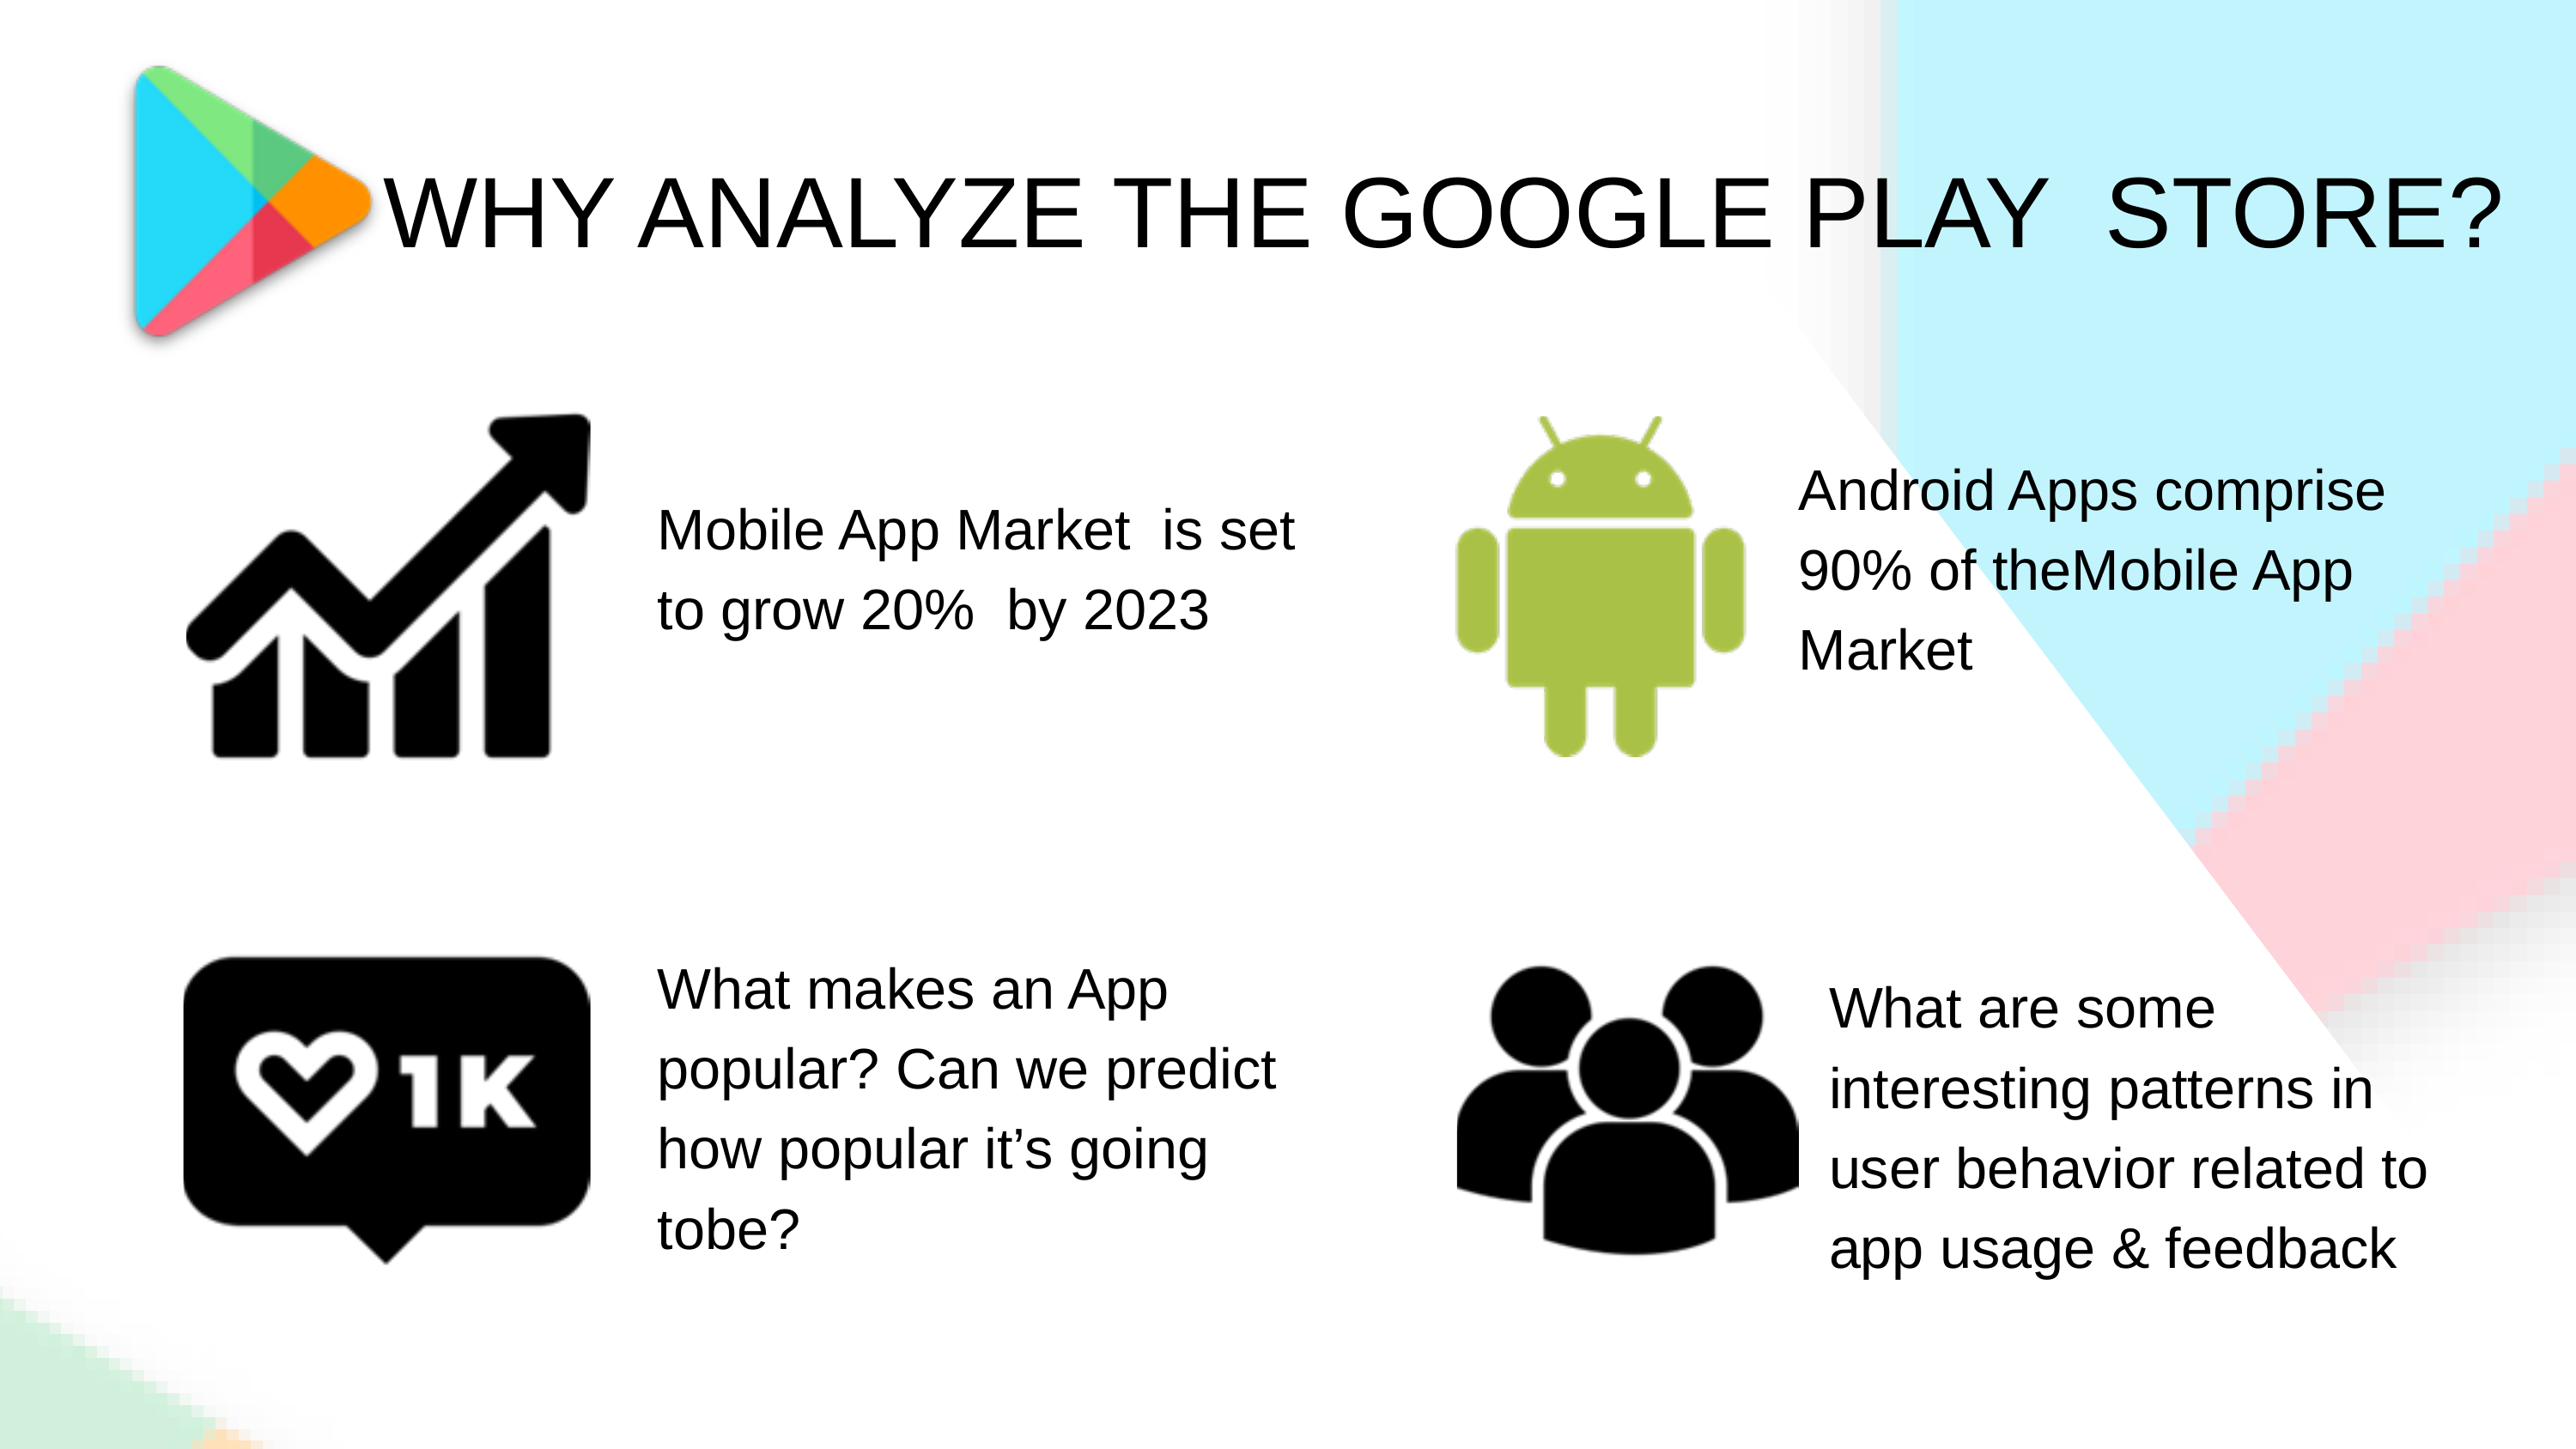

WHY ANALYZE THE GOOGLE PLAY  STORE?

Android Apps comprise 90% of theMobile App Market

Mobile App Market  is set to grow 20%  by 2023

What makes an App popular? Can we predict how popular it’s going tobe?

What are some interesting patterns in user behavior related to app usage & feedback